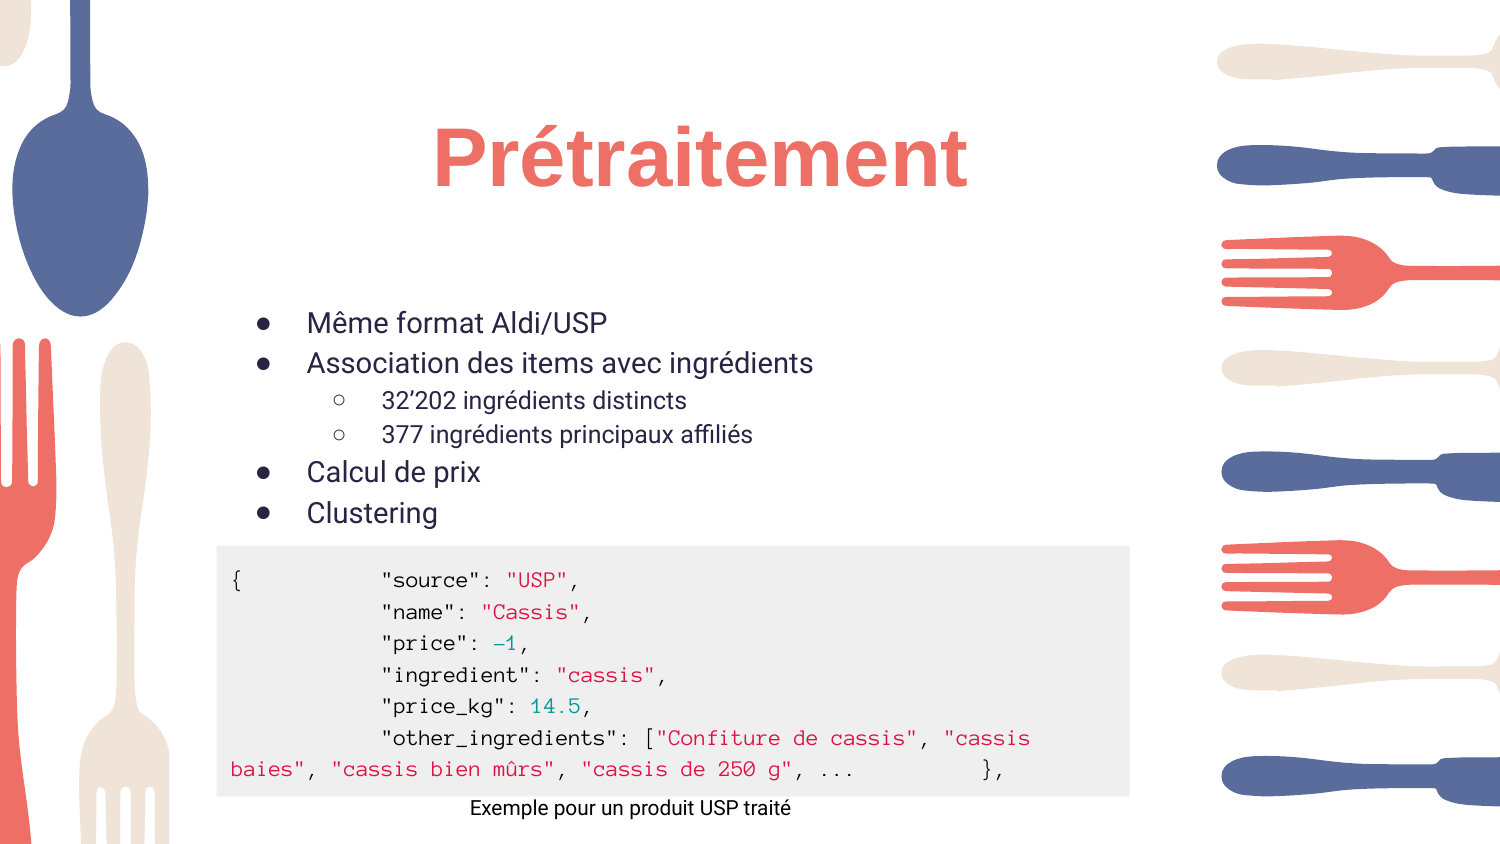

# Prétraitement

Même format Aldi/USP
Association des items avec ingrédients
32’202 ingrédients distincts
377 ingrédients principaux affiliés
Calcul de prix
Clustering

{    	"source": "USP",
    	"name": "Cassis",
    	"price": -1,
    	"ingredient": "cassis",
    	"price_kg": 14.5,
    	"other_ingredients": ["Confiture de cassis", "cassis baies", "cassis bien mûrs", "cassis de 250 g", ...	},
Exemple pour un produit USP traité